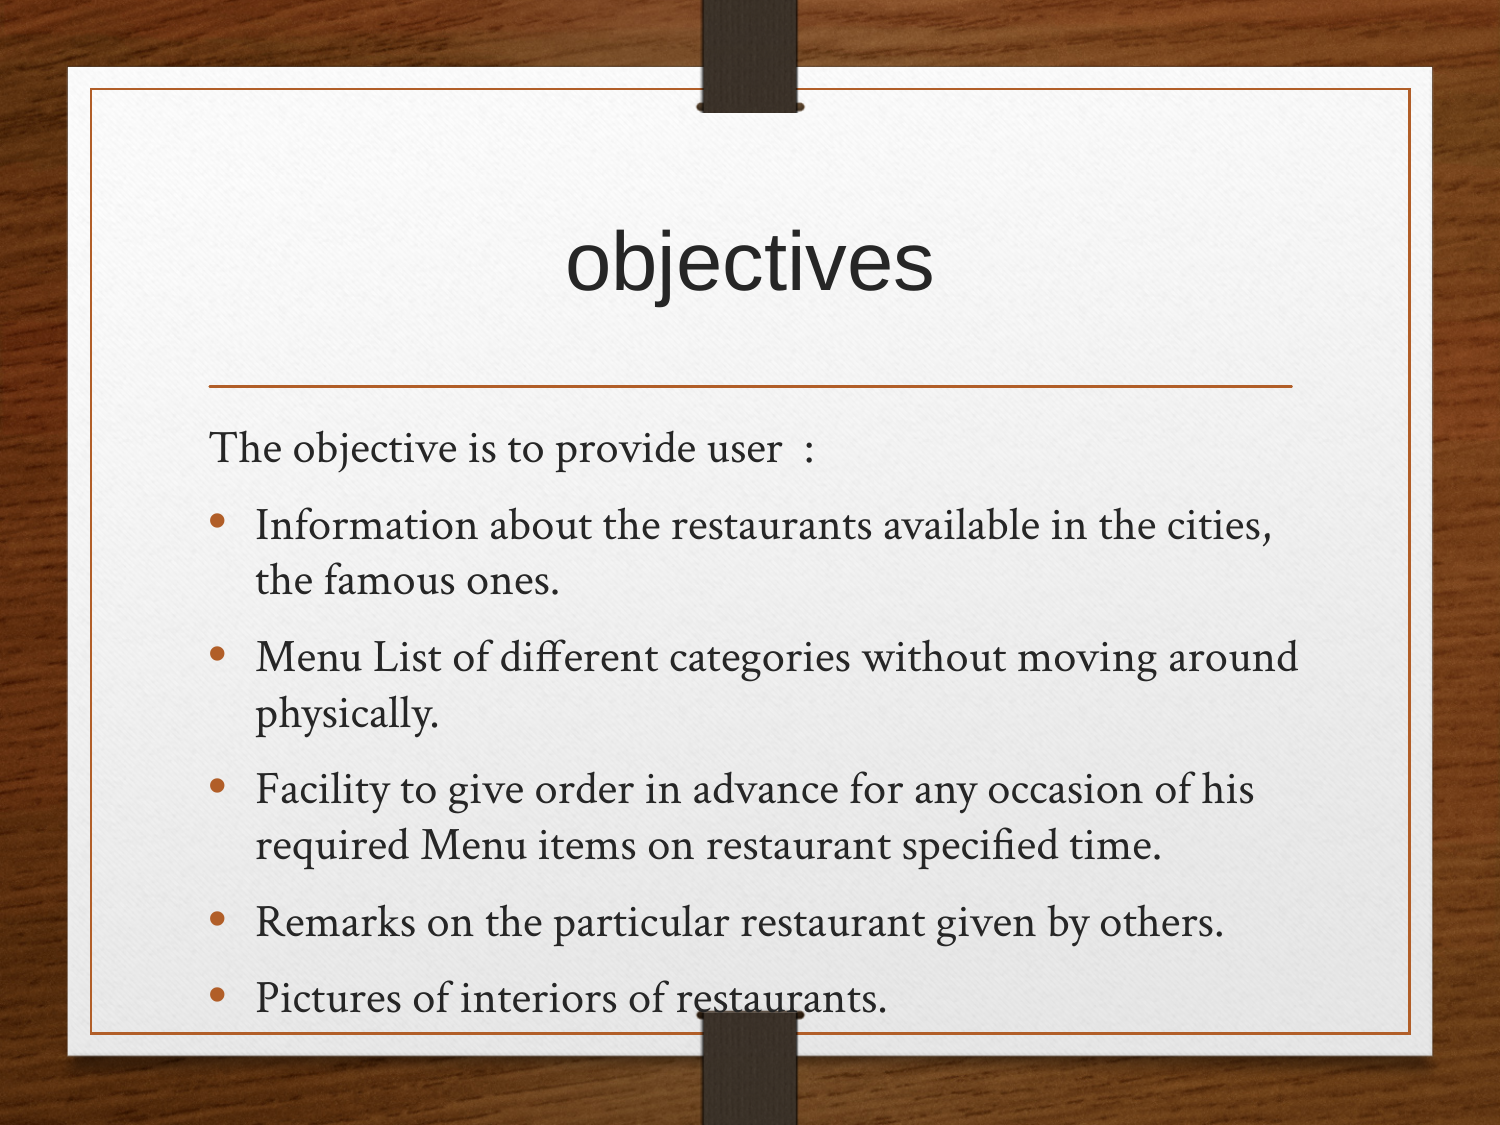

# objectives
The objective is to provide user  :
Information about the restaurants available in the cities, the famous ones.
Menu List of different categories without moving around physically.
Facility to give order in advance for any occasion of his required Menu items on restaurant specified time.
Remarks on the particular restaurant given by others.
Pictures of interiors of restaurants.